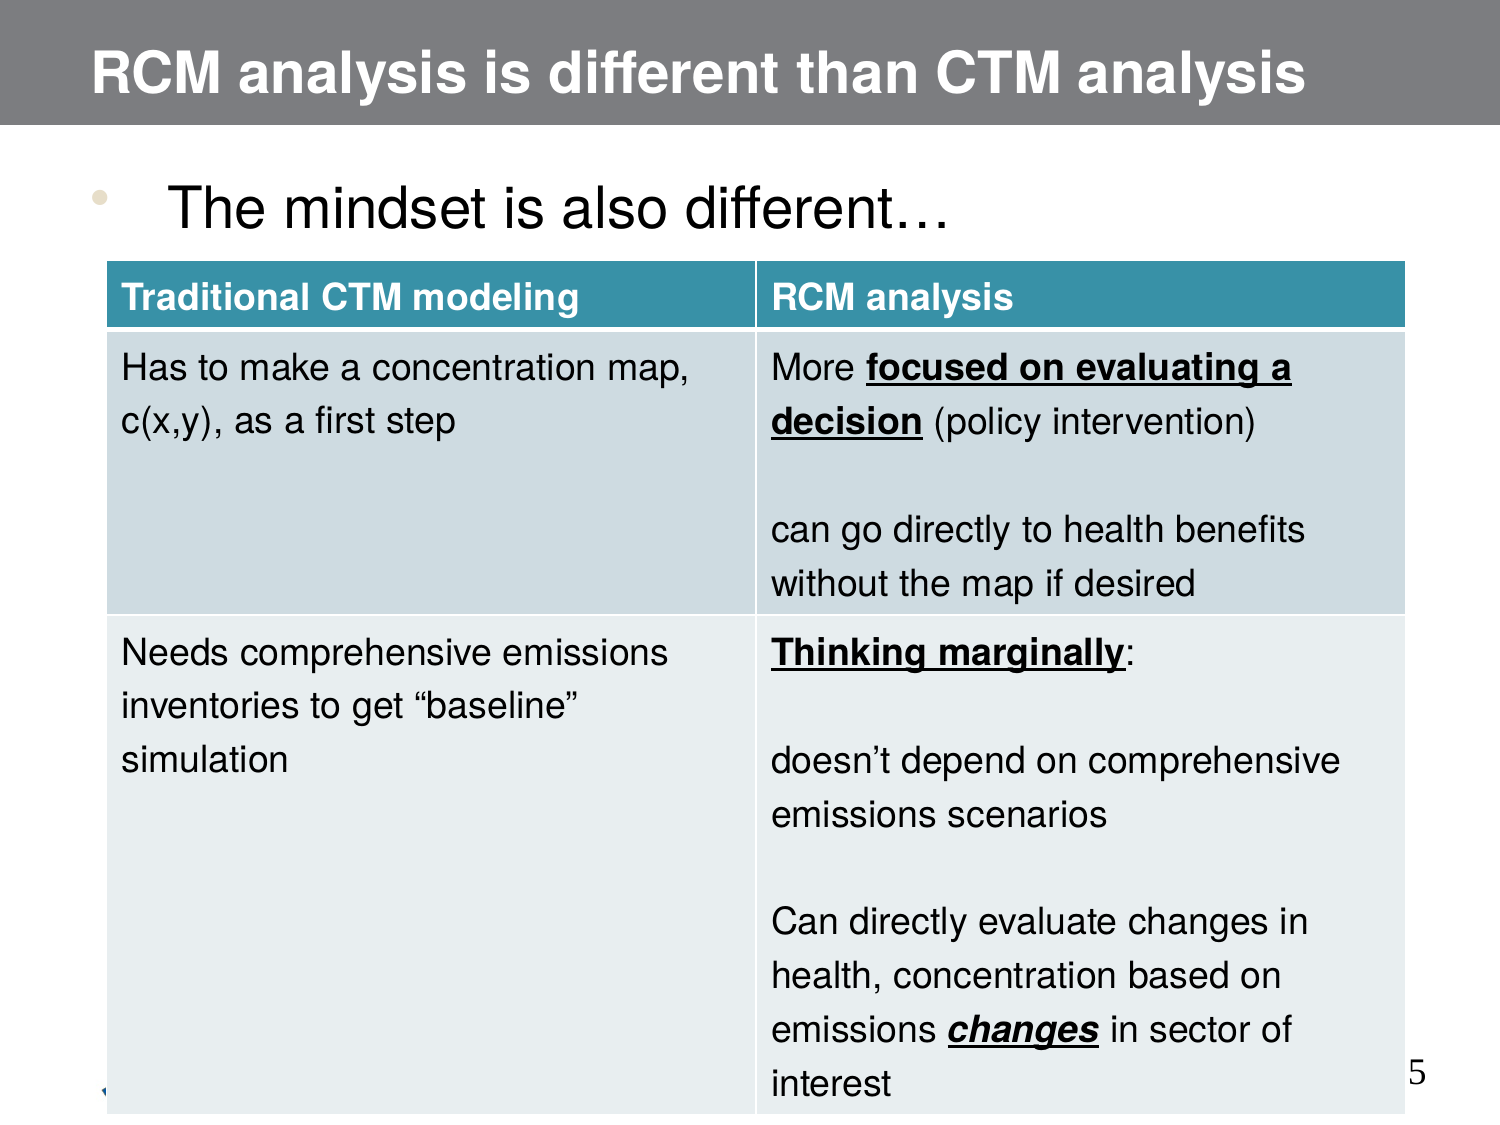

# RCM analysis is different than CTM analysis
The mindset is also different…

| Traditional CTM modeling | RCM analysis |
| --- | --- |
| Has to make a concentration map, c(x,y), as a first step | More focused on evaluating a decision (policy intervention) can go directly to health benefits without the map if desired |
| Needs comprehensive emissions inventories to get “baseline” simulation | Thinking marginally: doesn’t depend on comprehensive emissions scenarios Can directly evaluate changes in health, concentration based on emissions changes in sector of interest |